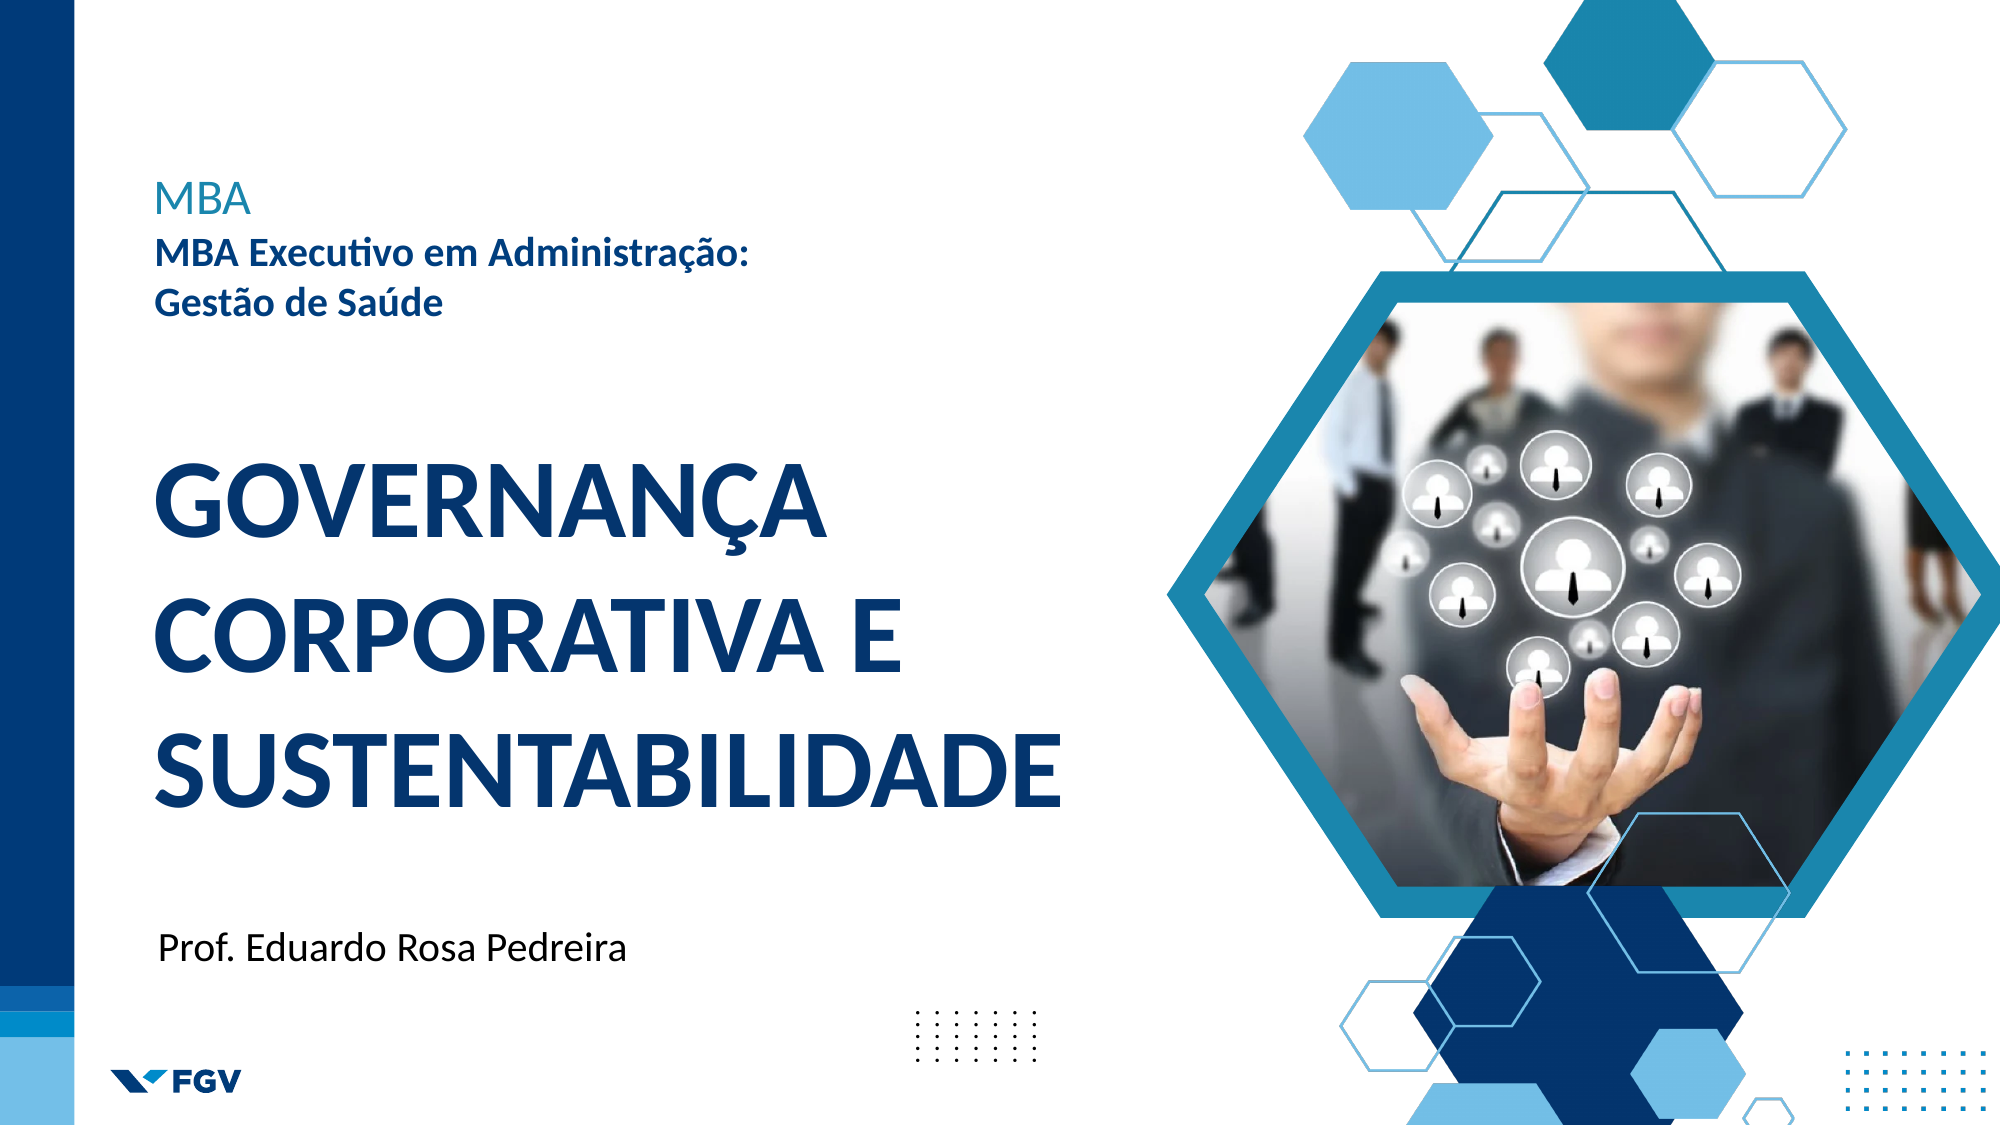

MBA
MBA Executivo em Administração:
Gestão de Saúde

GOVERNANÇA CORPORATIVA E SUSTENTABILIDADE

Prof. Eduardo Rosa Pedreira